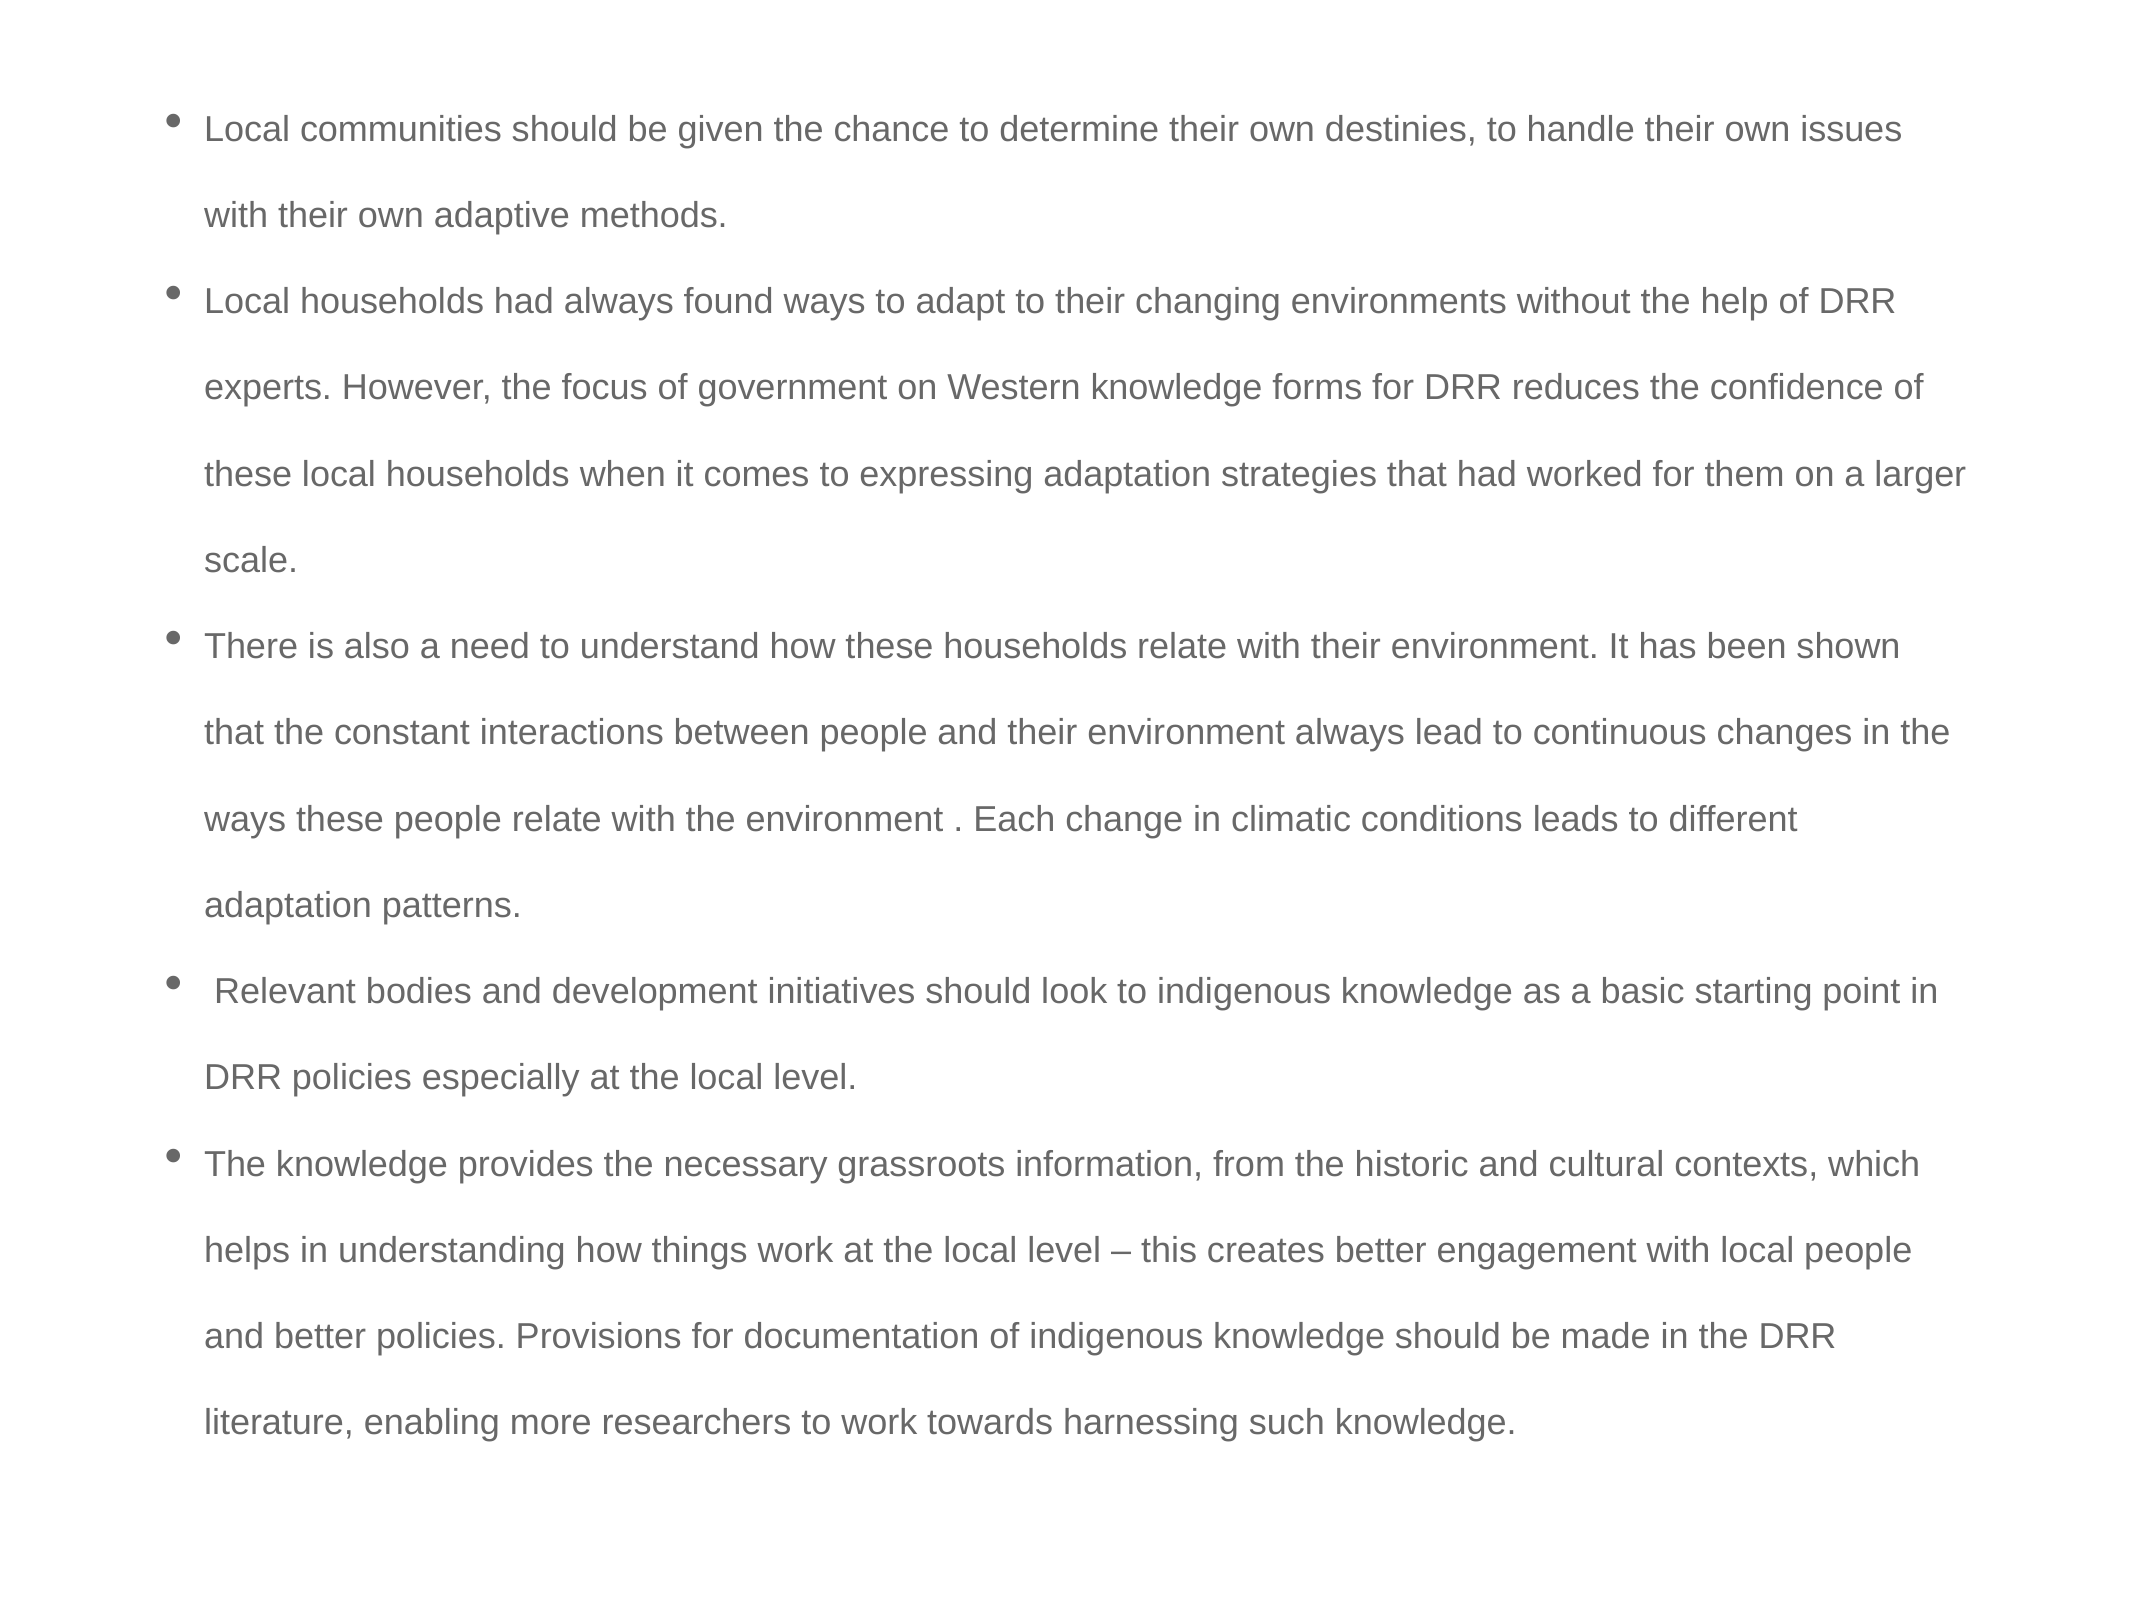

Local communities should be given the chance to determine their own destinies, to handle their own issues with their own adaptive methods.
Local households had always found ways to adapt to their changing environments without the help of DRR experts. However, the focus of government on Western knowledge forms for DRR reduces the confidence of these local households when it comes to expressing adaptation strategies that had worked for them on a larger scale.
There is also a need to understand how these households relate with their environment. It has been shown that the constant interactions between people and their environment always lead to continuous changes in the ways these people relate with the environment . Each change in climatic conditions leads to different adaptation patterns.
 Relevant bodies and development initiatives should look to indigenous knowledge as a basic starting point in DRR policies especially at the local level.
The knowledge provides the necessary grassroots information, from the historic and cultural contexts, which helps in understanding how things work at the local level – this creates better engagement with local people and better policies. Provisions for documentation of indigenous knowledge should be made in the DRR literature, enabling more researchers to work towards harnessing such knowledge.